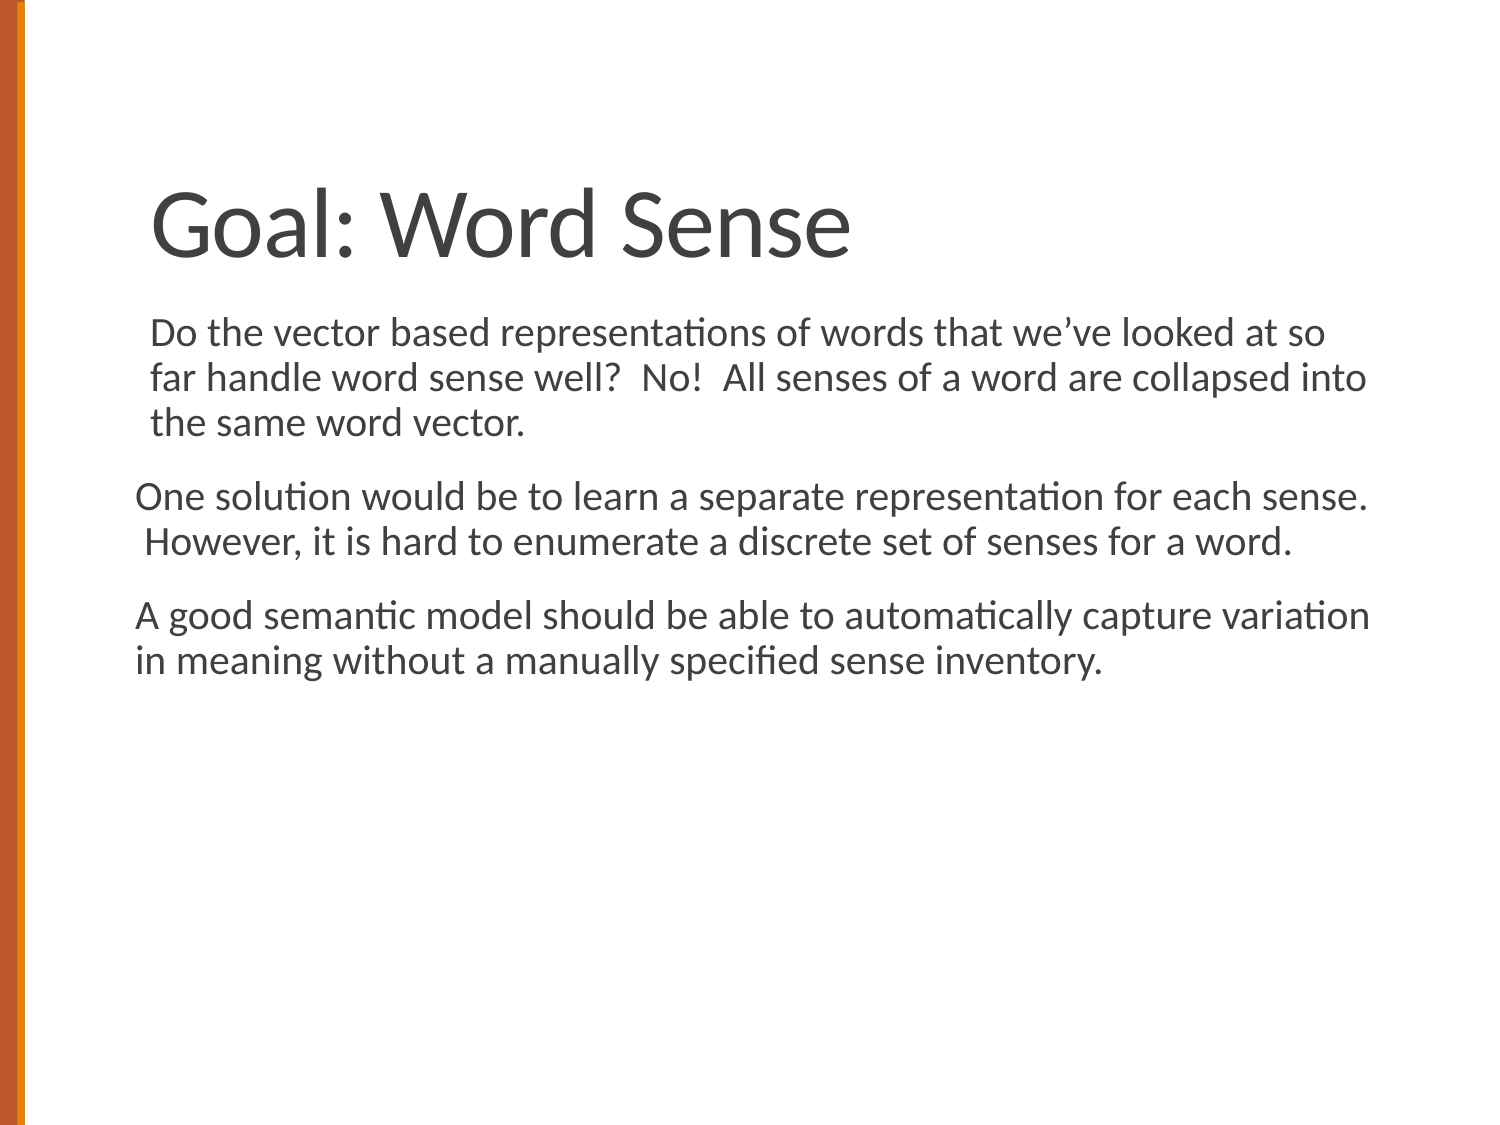

# Goal: Word Sense
Do the vector based representations of words that we’ve looked at so far handle word sense well?  No!  All senses of a word are collapsed into the same word vector.
One solution would be to learn a separate representation for each sense.  However, it is hard to enumerate a discrete set of senses for a word.
A good semantic model should be able to automatically capture variation in meaning without a manually specified sense inventory.